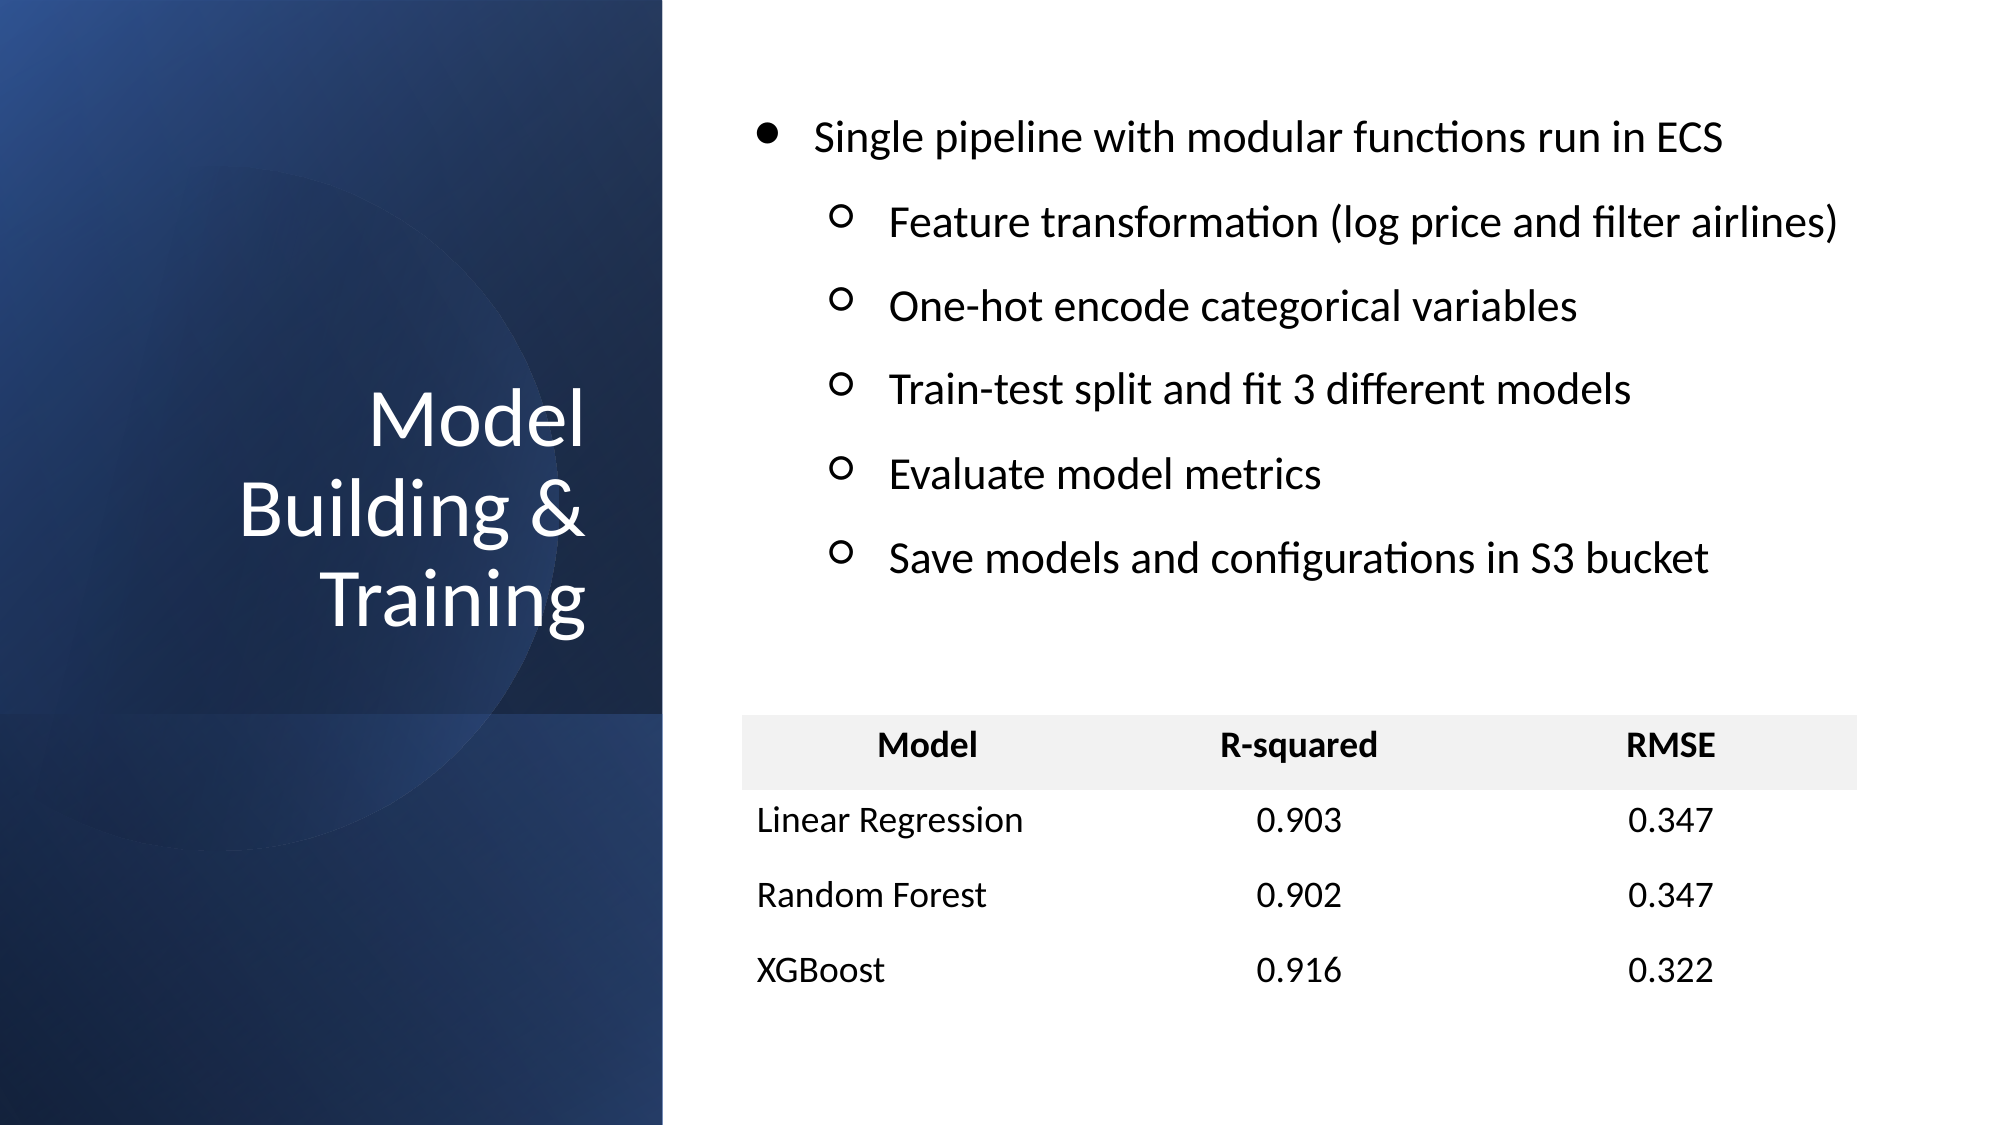

Single pipeline with modular functions run in ECS
Feature transformation (log price and filter airlines)
One-hot encode categorical variables
Train-test split and fit 3 different models
Evaluate model metrics
Save models and configurations in S3 bucket
# Model Building & Training

| Model | R-squared | RMSE |
| --- | --- | --- |
| Linear Regression | 0.903 | 0.347 |
| Random Forest | 0.902 | 0.347 |
| XGBoost | 0.916 | 0.322 |